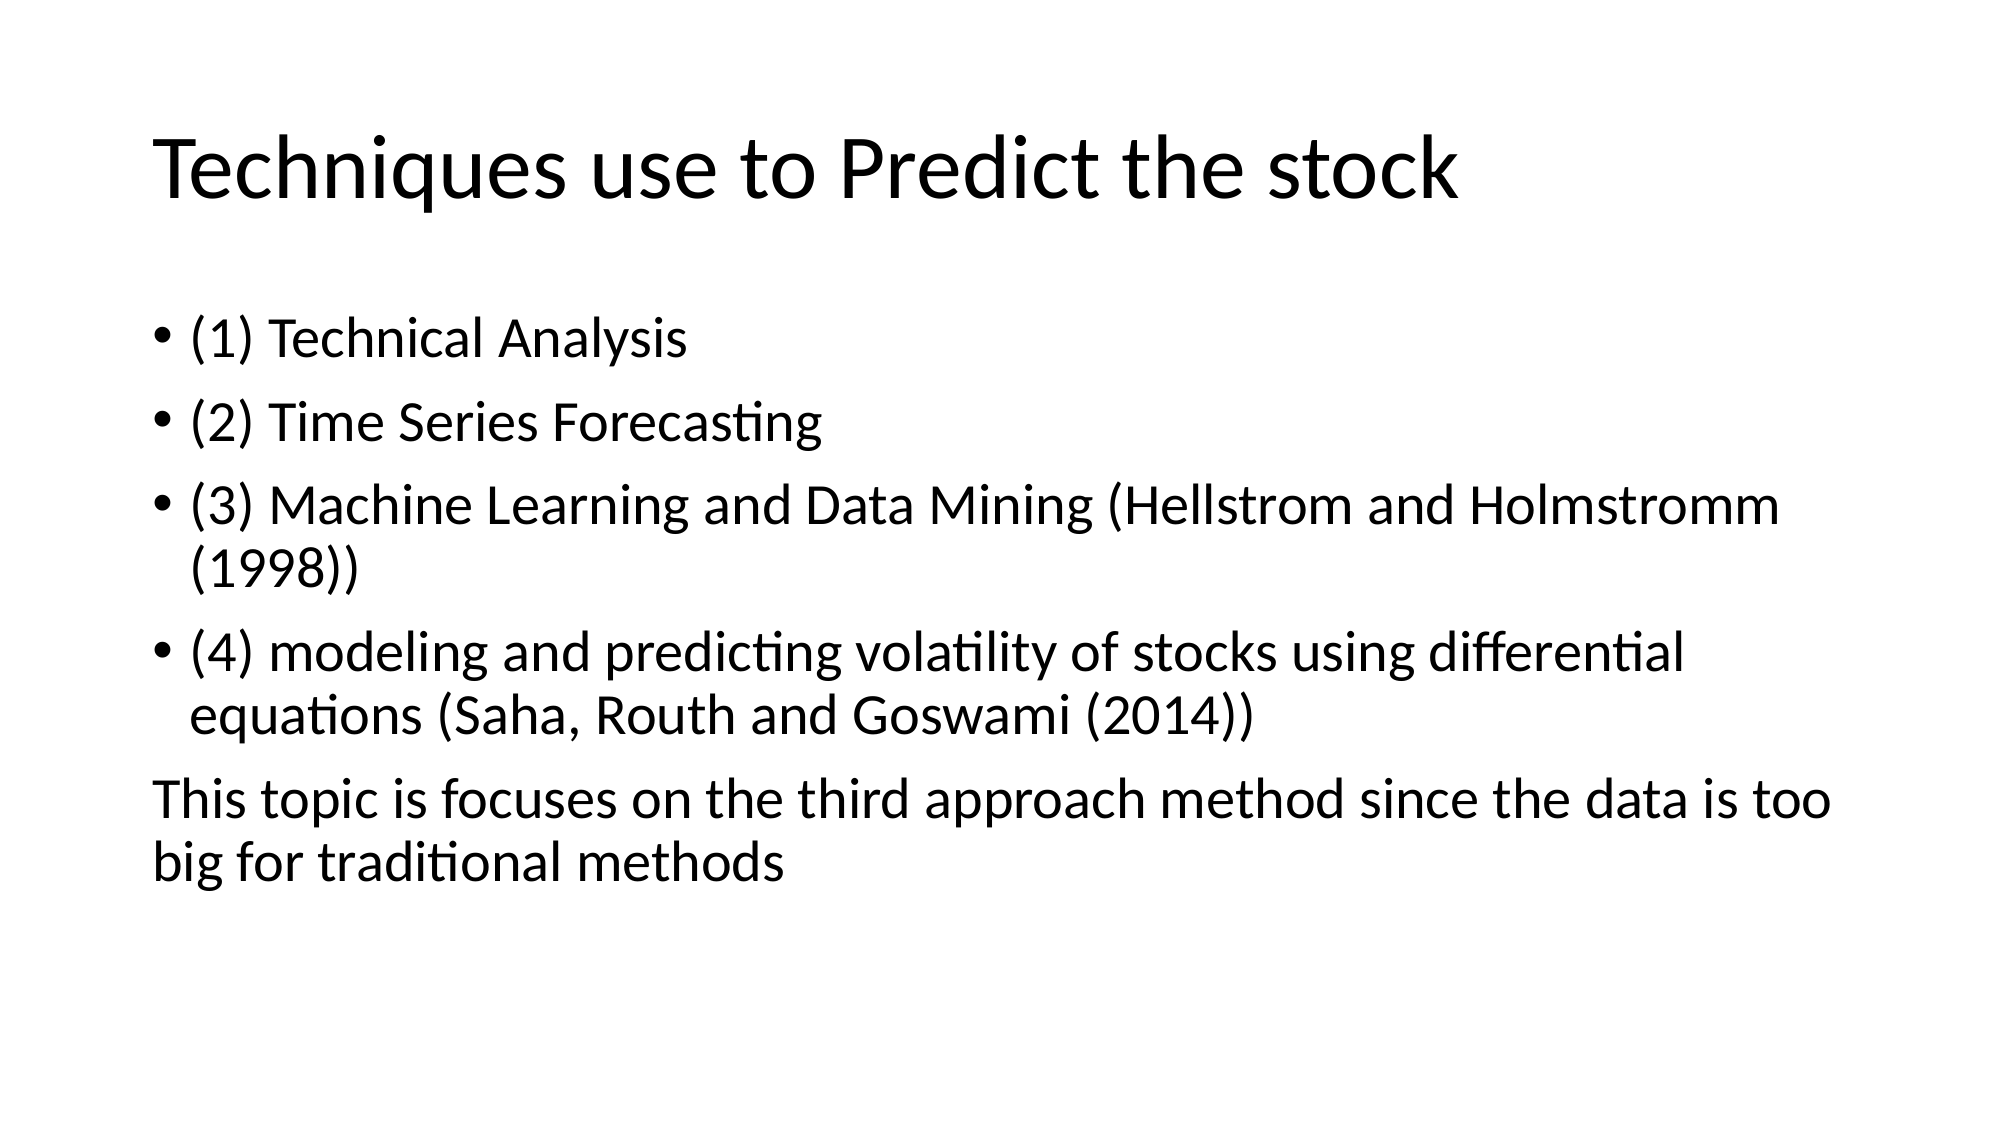

# Techniques use to Predict the stock
(1) Technical Analysis
(2) Time Series Forecasting
(3) Machine Learning and Data Mining (Hellstrom and Holmstromm (1998))
(4) modeling and predicting volatility of stocks using differential equations (Saha, Routh and Goswami (2014))
This topic is focuses on the third approach method since the data is too big for traditional methods